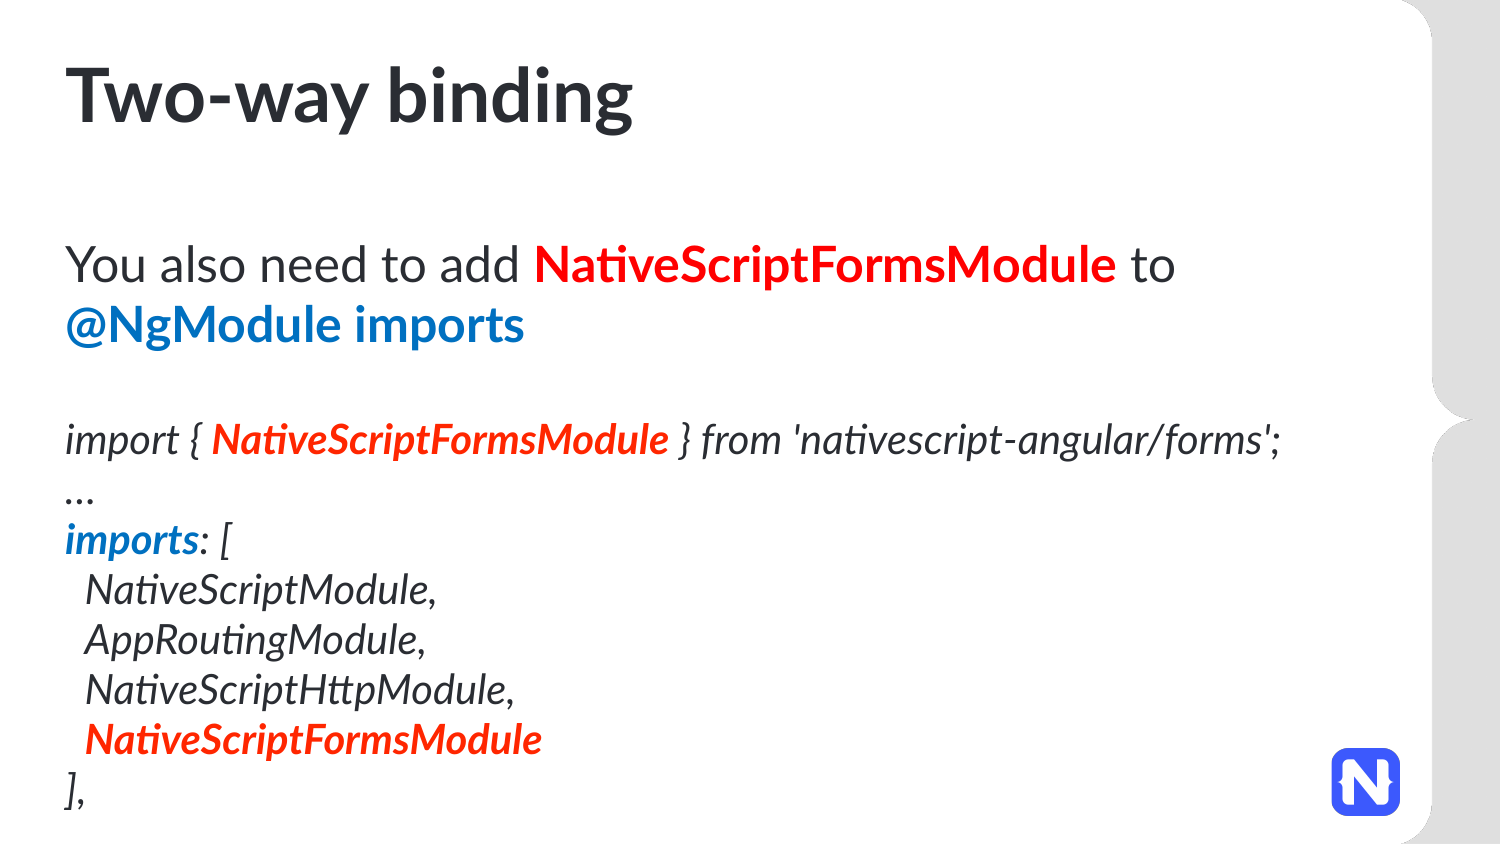

# Two-way binding
You also need to add NativeScriptFormsModule to @NgModule imports

import { NativeScriptFormsModule } from 'nativescript-angular/forms';
…
imports: [
  NativeScriptModule,
  AppRoutingModule,
  NativeScriptHttpModule,
  NativeScriptFormsModule
],